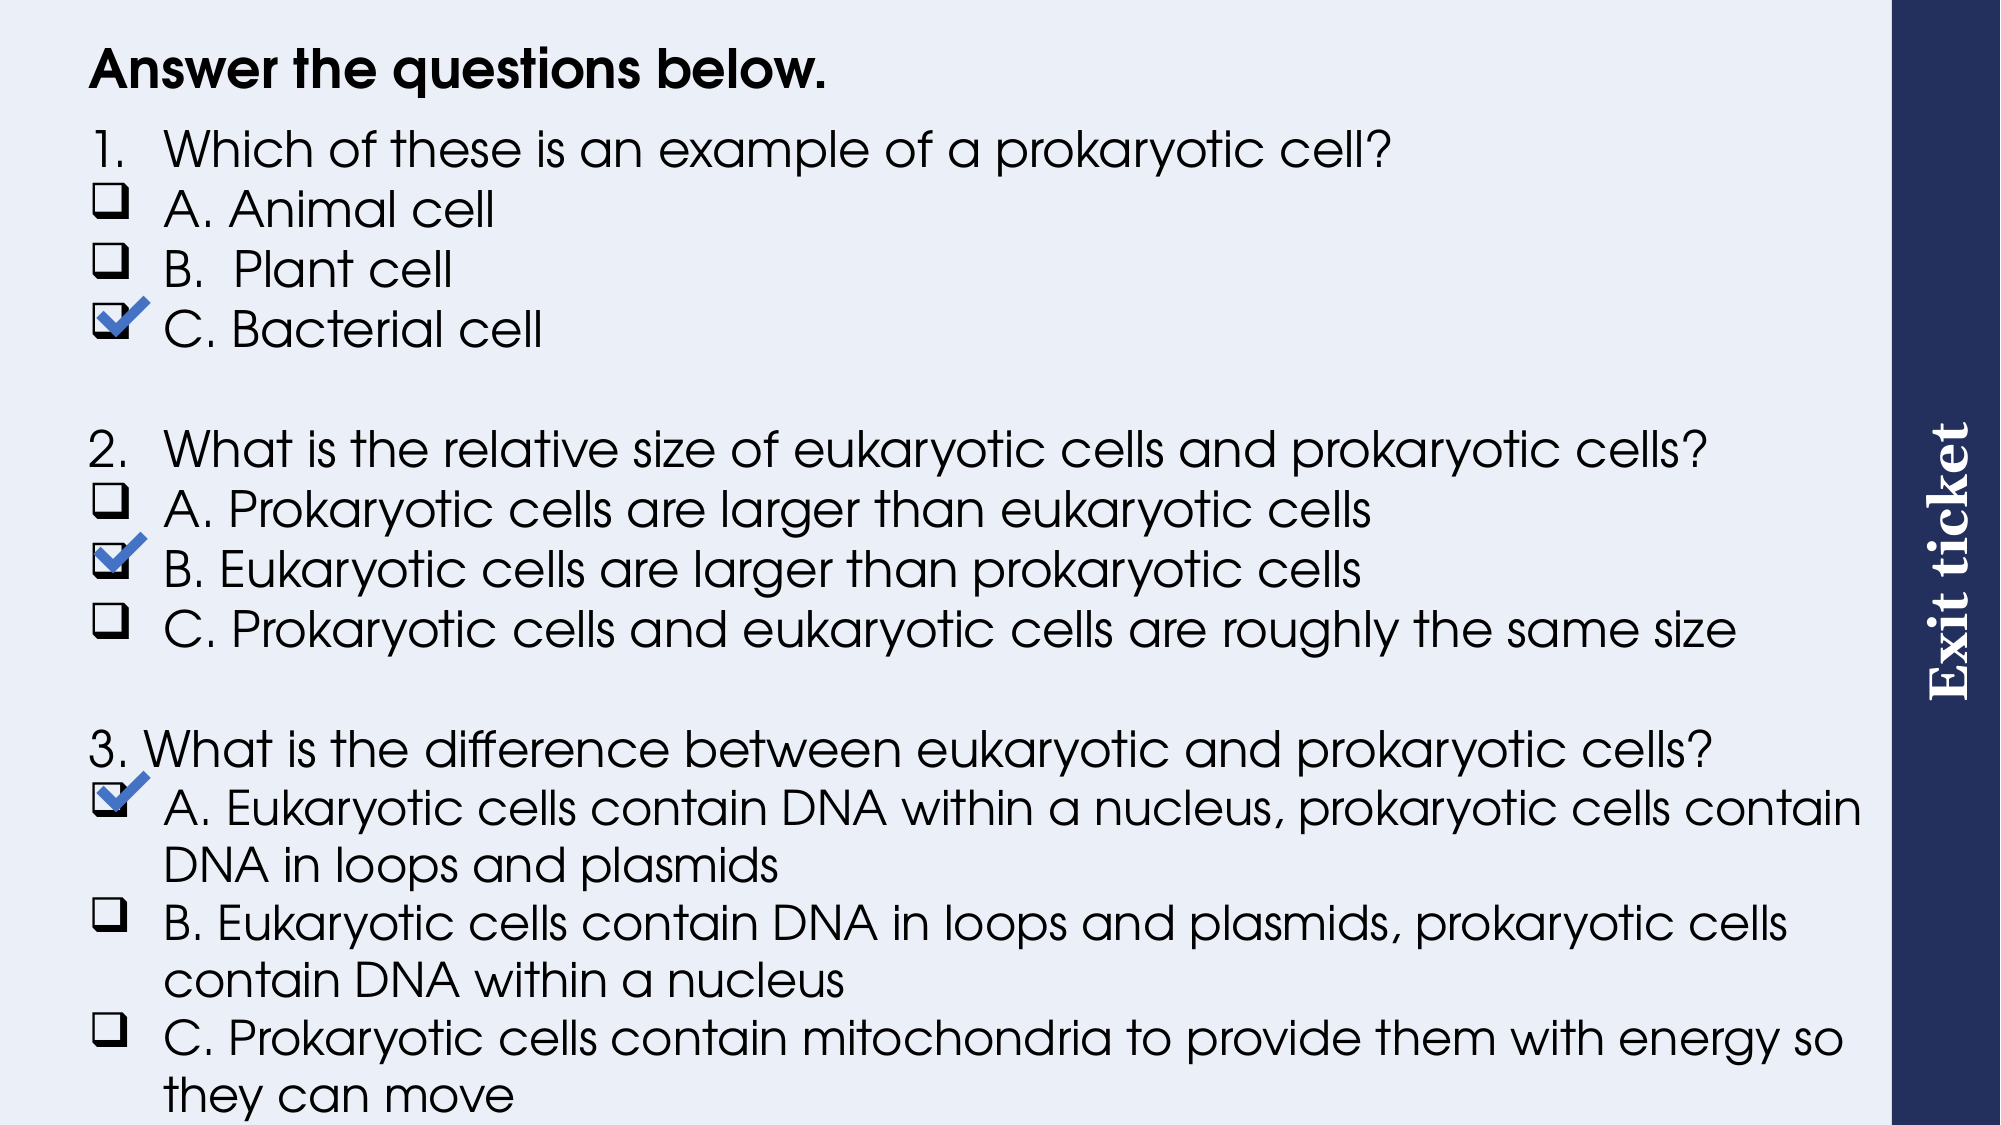

# Answer the questions below.
Which of these is an example of a prokaryotic cell?
A. Animal cell
B.  Plant cell
C. Bacterial cell

2. 	What is the relative size of eukaryotic cells and prokaryotic cells?
A. Prokaryotic cells are larger than eukaryotic cells
B. Eukaryotic cells are larger than prokaryotic cells
C. Prokaryotic cells and eukaryotic cells are roughly the same size

3. What is the difference between eukaryotic and prokaryotic cells?
A. Eukaryotic cells contain DNA within a nucleus, prokaryotic cells contain DNA in loops and plasmids
B. Eukaryotic cells contain DNA in loops and plasmids, prokaryotic cells contain DNA within a nucleus
C. Prokaryotic cells contain mitochondria to provide them with energy so they can move

✓
✓
✓